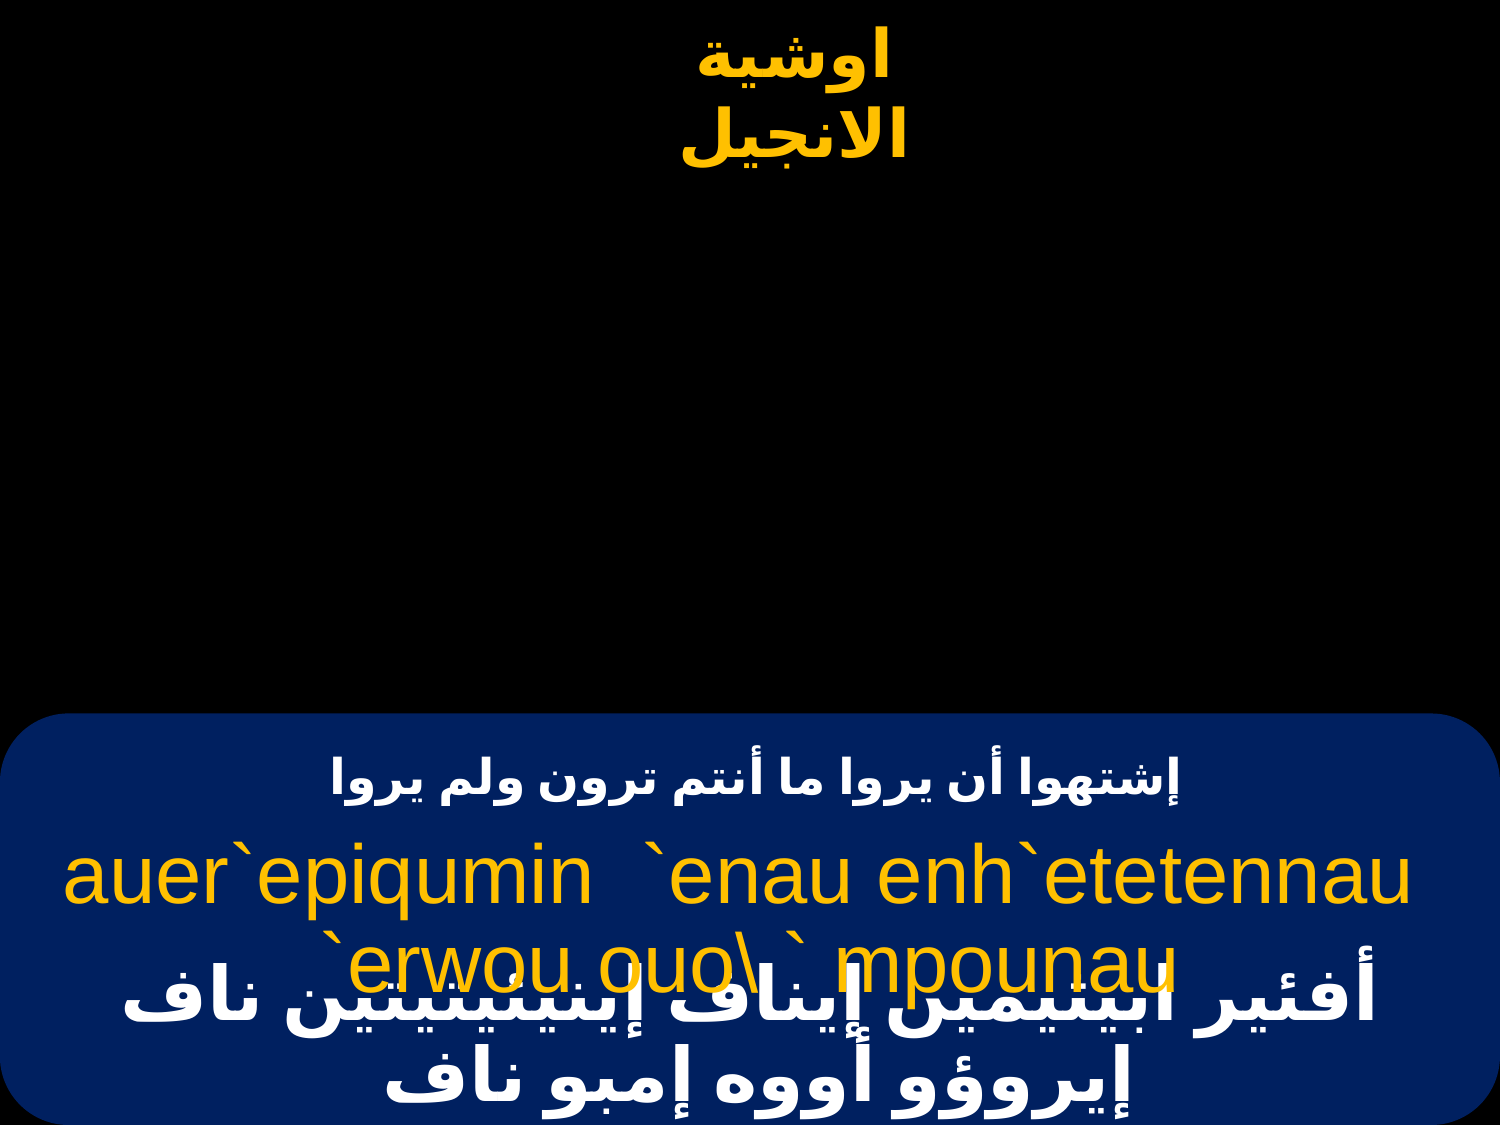

# إشتهوا أن يروا ما أنتم ترون ولم يروا
auer`epiqumin  `enau enh`etetennau  `erwou ouo\ ` mpounau
أفئير ابيثيمين إيناف إينيئيتيتين ناف إيروؤو أووه إمبو ناف